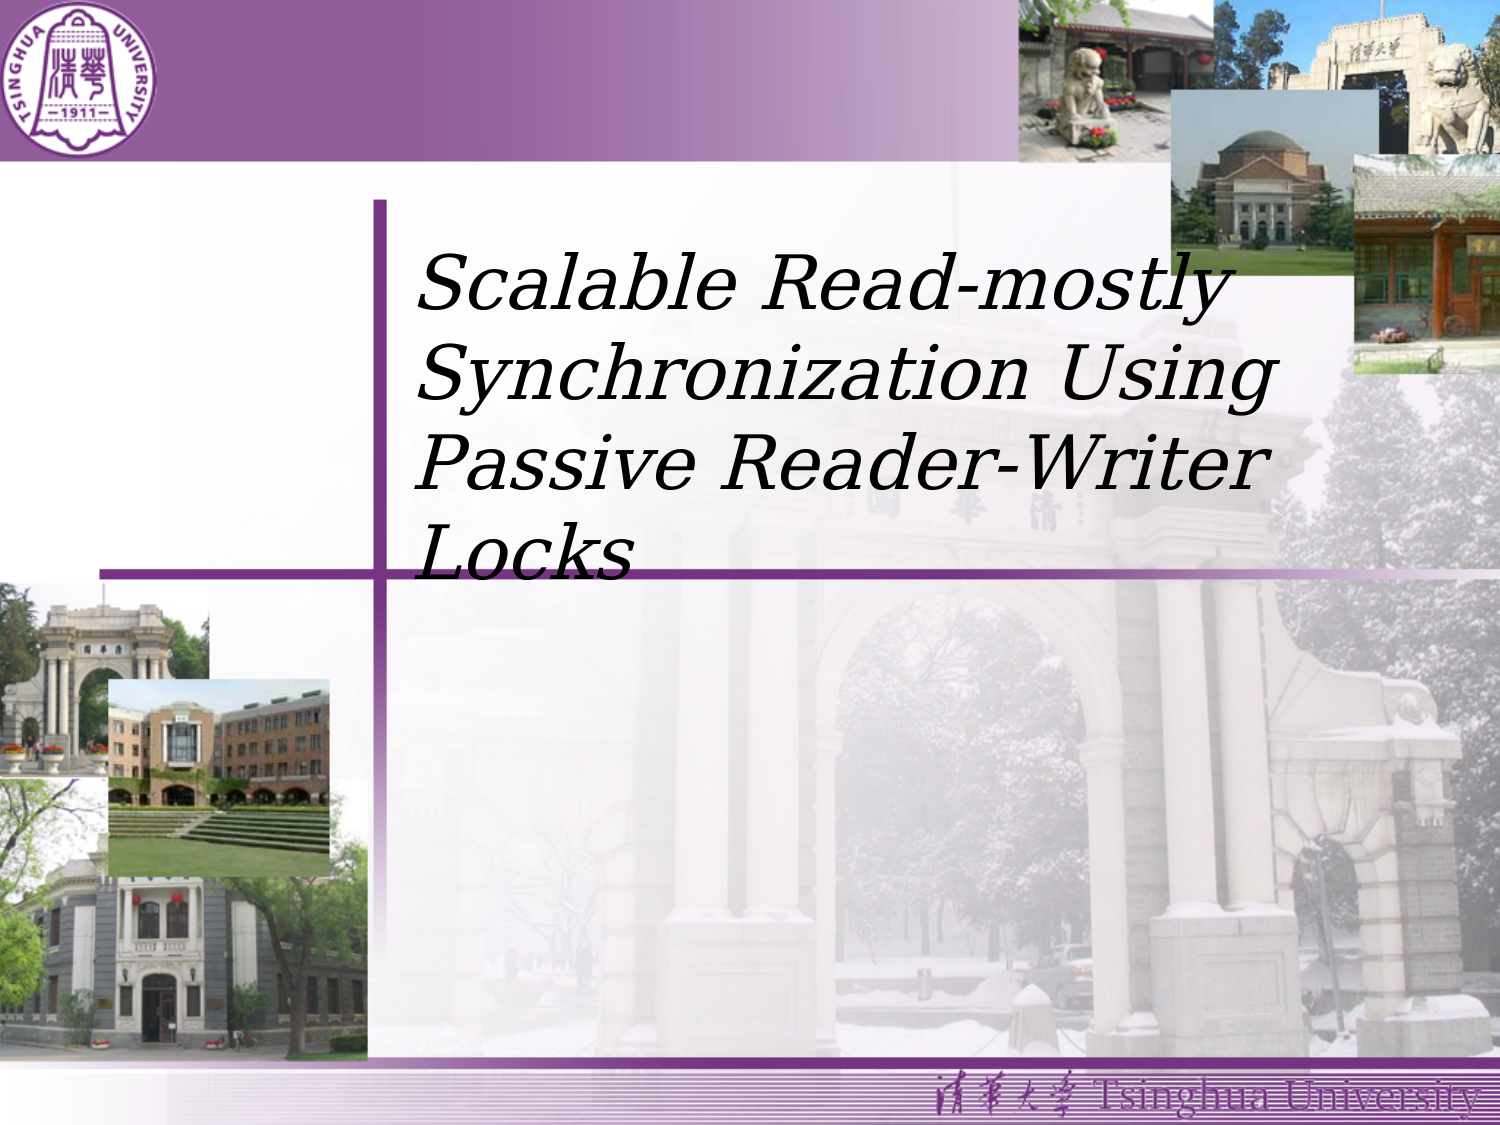

# Scalable Read-mostly Synchronization Using Passive Reader-Writer Locks